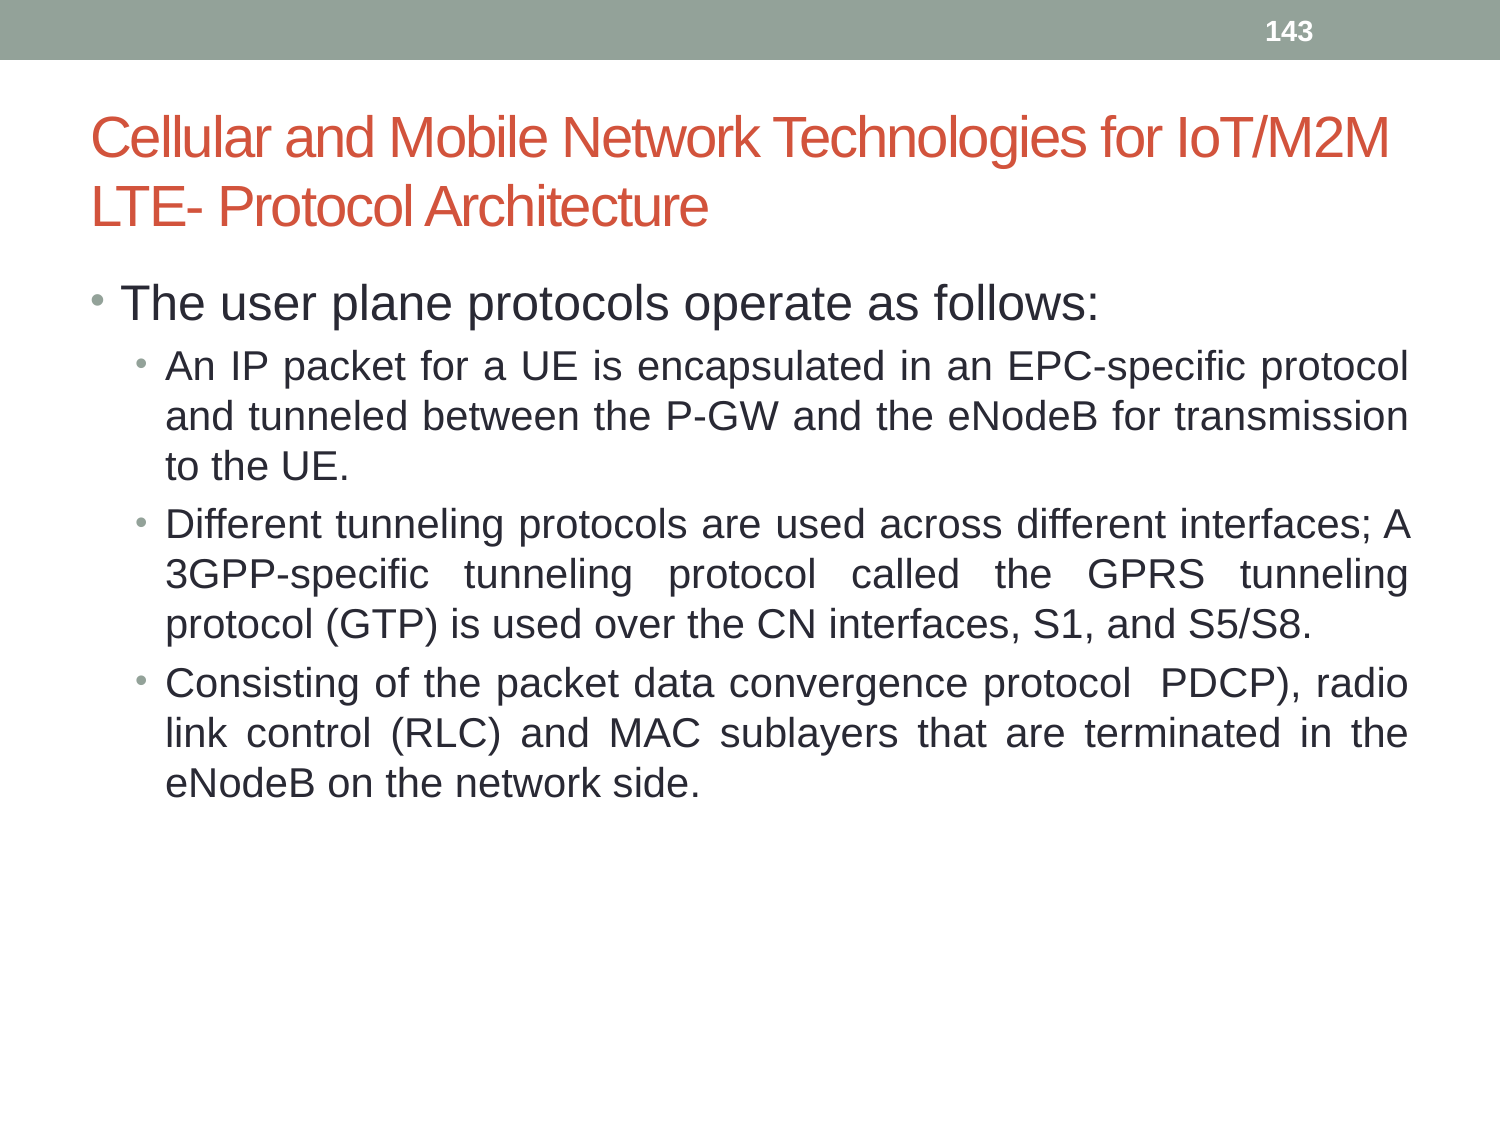

143
# Cellular and Mobile Network Technologies for IoT/M2M LTE- Protocol Architecture
The user plane protocols operate as follows:
An IP packet for a UE is encapsulated in an EPC-specific protocol and tunneled between the P-GW and the eNodeB for transmission to the UE.
Different tunneling protocols are used across different interfaces; A 3GPP-specific tunneling protocol called the GPRS tunneling protocol (GTP) is used over the CN interfaces, S1, and S5/S8.
Consisting of the packet data convergence protocol  PDCP), radio link control (RLC) and MAC sublayers that are terminated in the eNodeB on the network side.